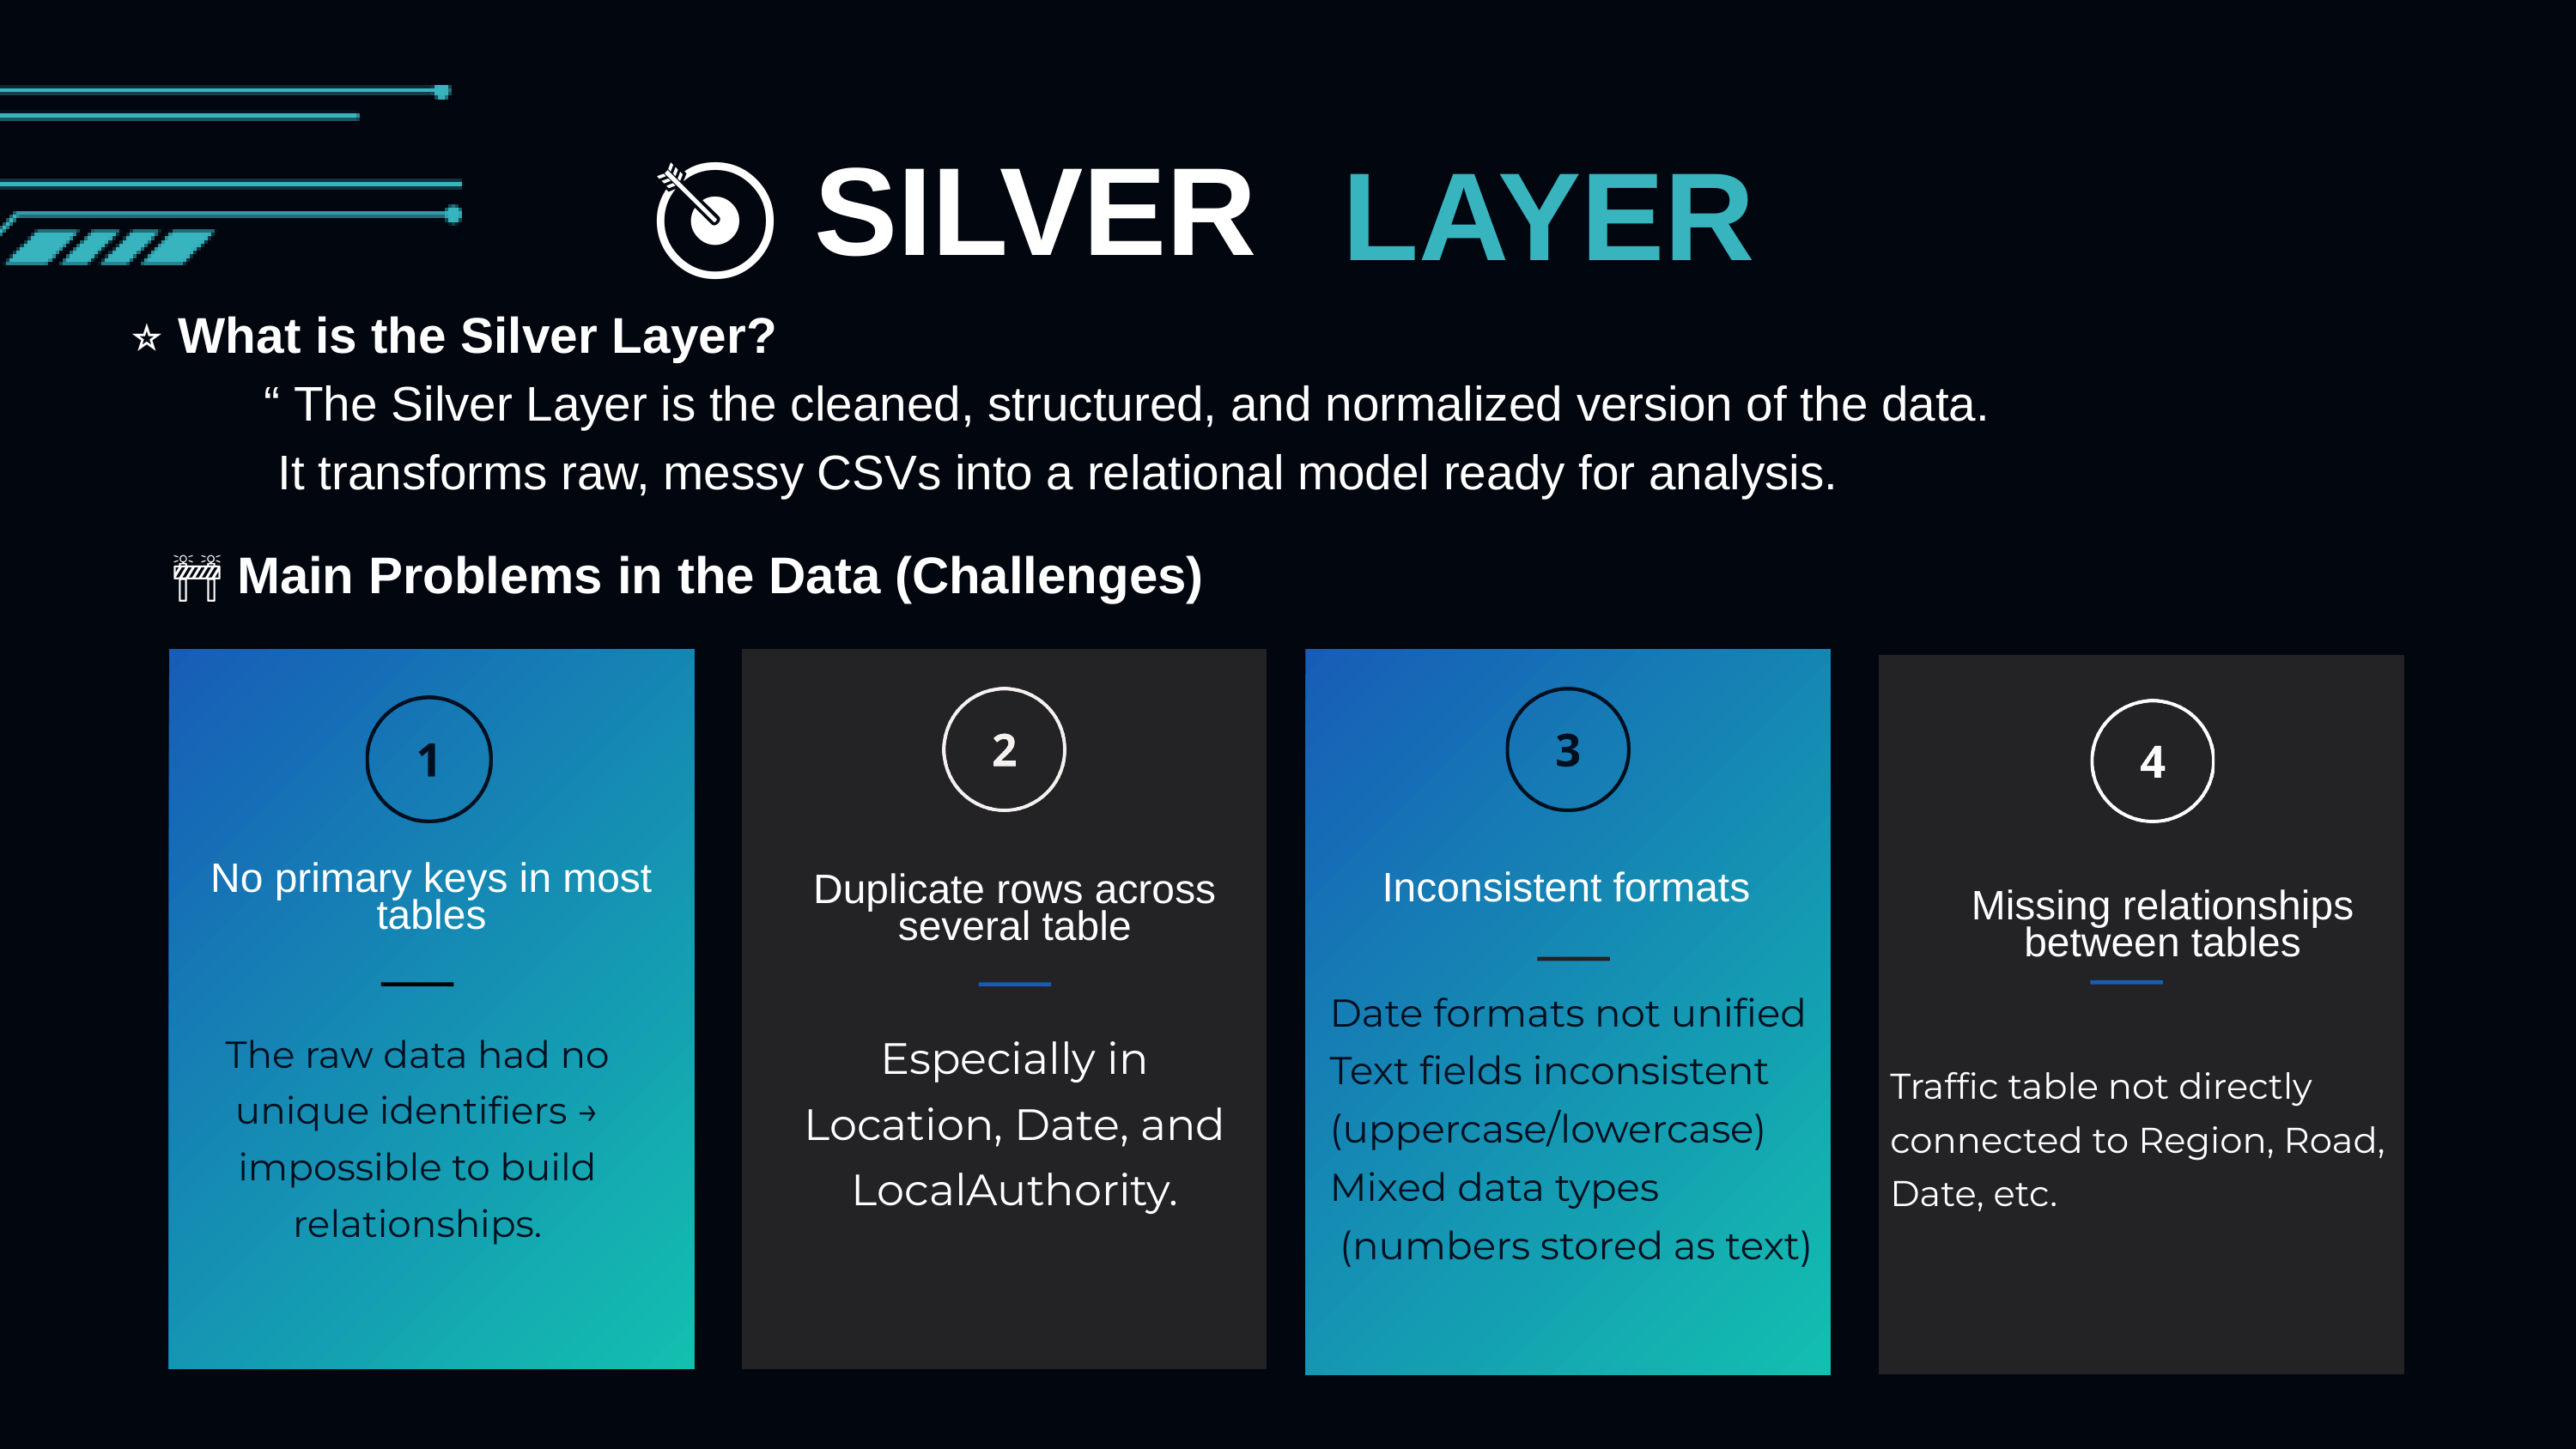

🎯 SILVER
LAYER
 ⭐ What is the Silver Layer?
           “ The Silver Layer is the cleaned, structured, and normalized version of the data.
            It transforms raw, messy CSVs into a relational model ready for analysis.
🚧 Main Problems in the Data (Challenges)

No primary keys in most tables
 Inconsistent formats

Duplicate rows across several table
Missing relationships between tables

Date formats not unified
Text fields inconsistent (uppercase/lowercase)
Mixed data types
 (numbers stored as text)

Especially in Location, Date, and LocalAuthority.
The raw data had no unique identifiers → impossible to build relationships.

Traffic table not directly connected to Region, Road, Date, etc.